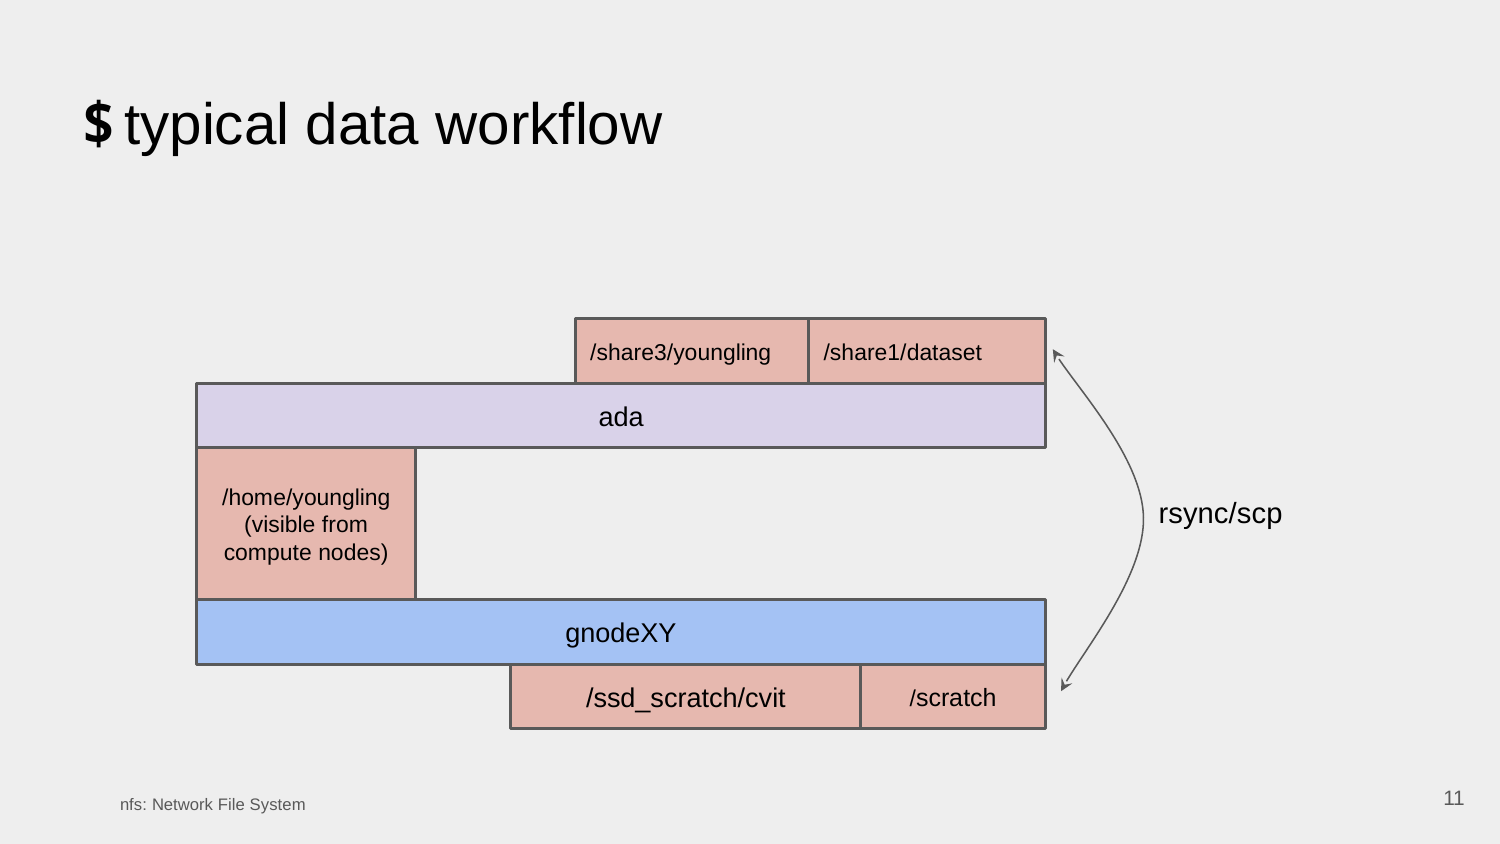

# typical data workflow
/share3/youngling
/share1/dataset

ada
/home/youngling
(visible from compute nodes)
rsync/scp
gnodeXY
/ssd_scratch/cvit
/scratch
11
nfs: Network File System